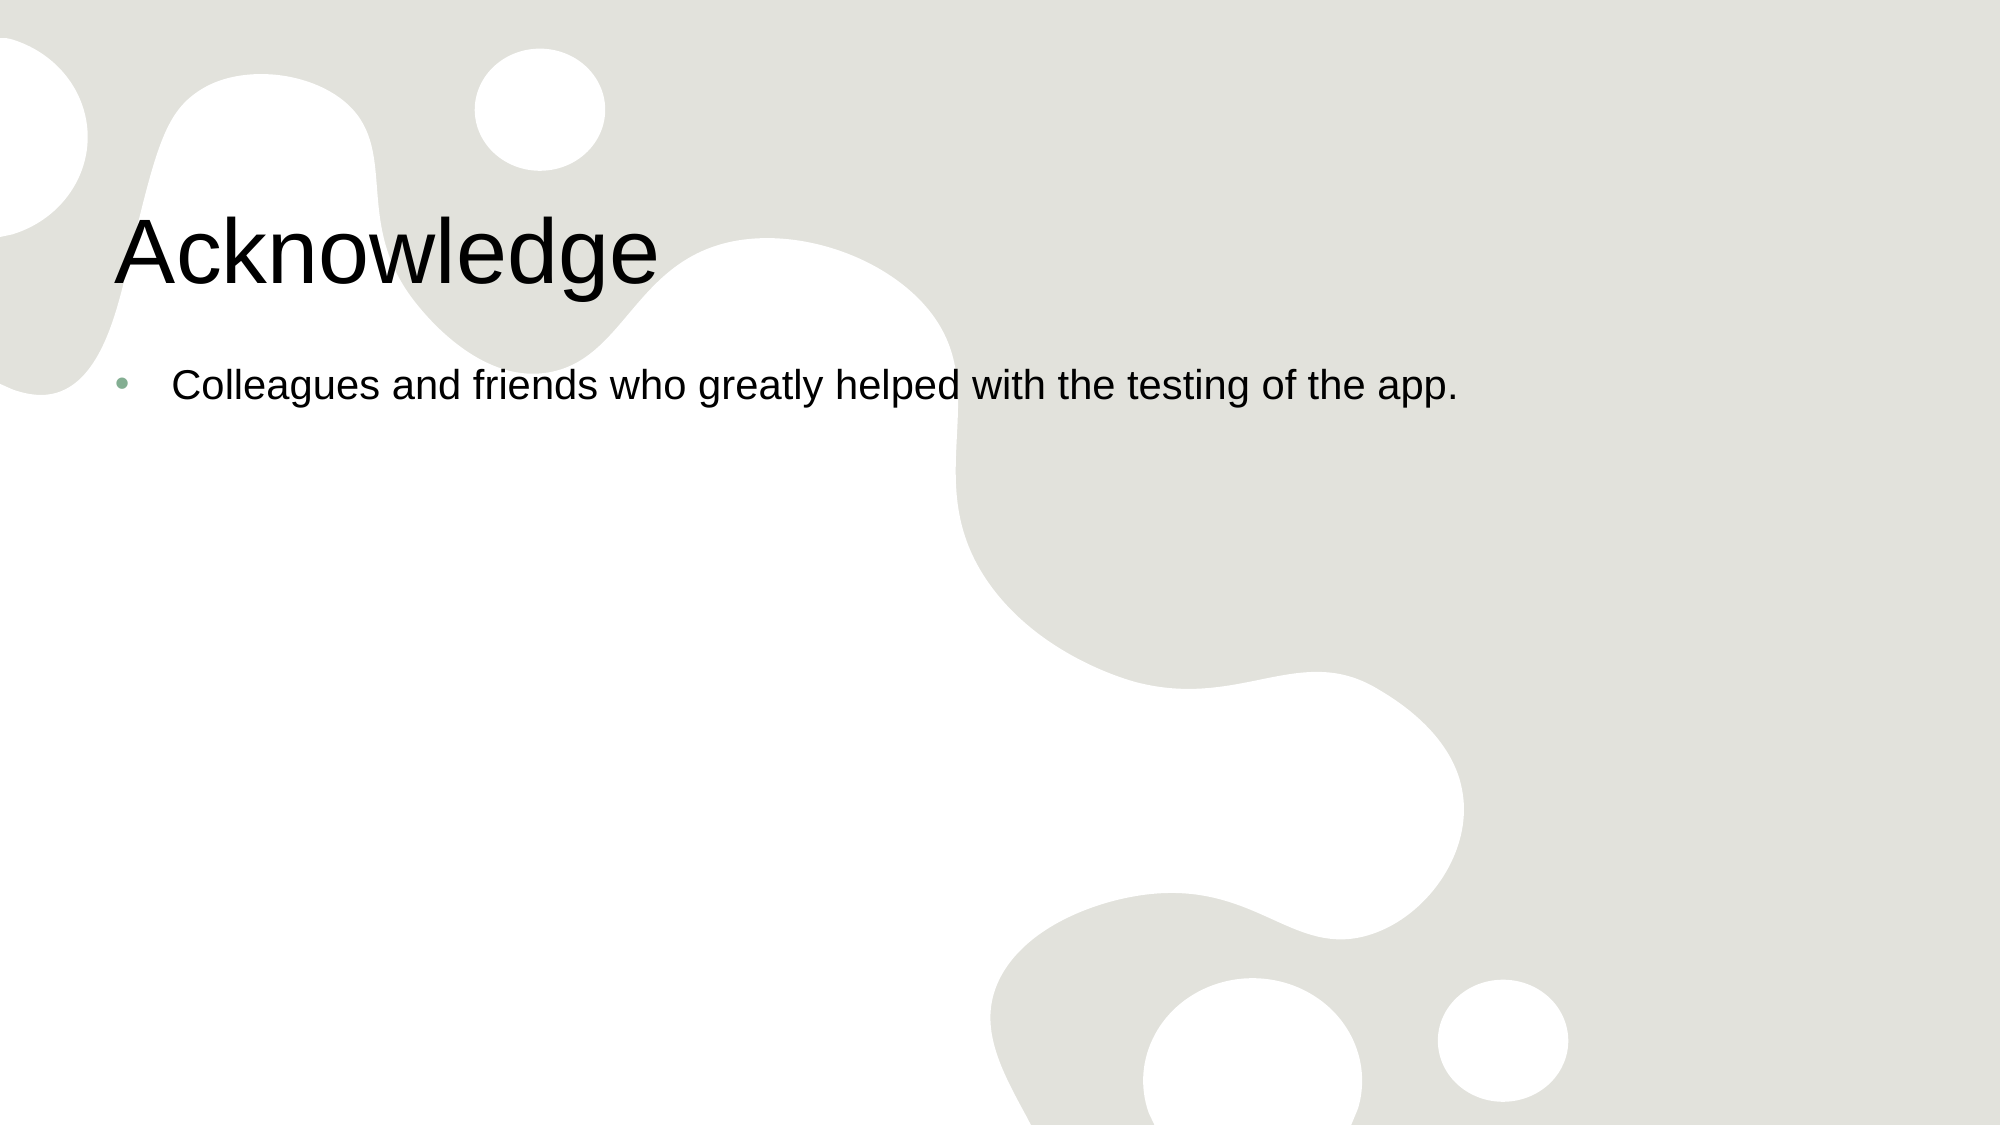

# Acknowledge
Colleagues and friends who greatly helped with the testing of the app.